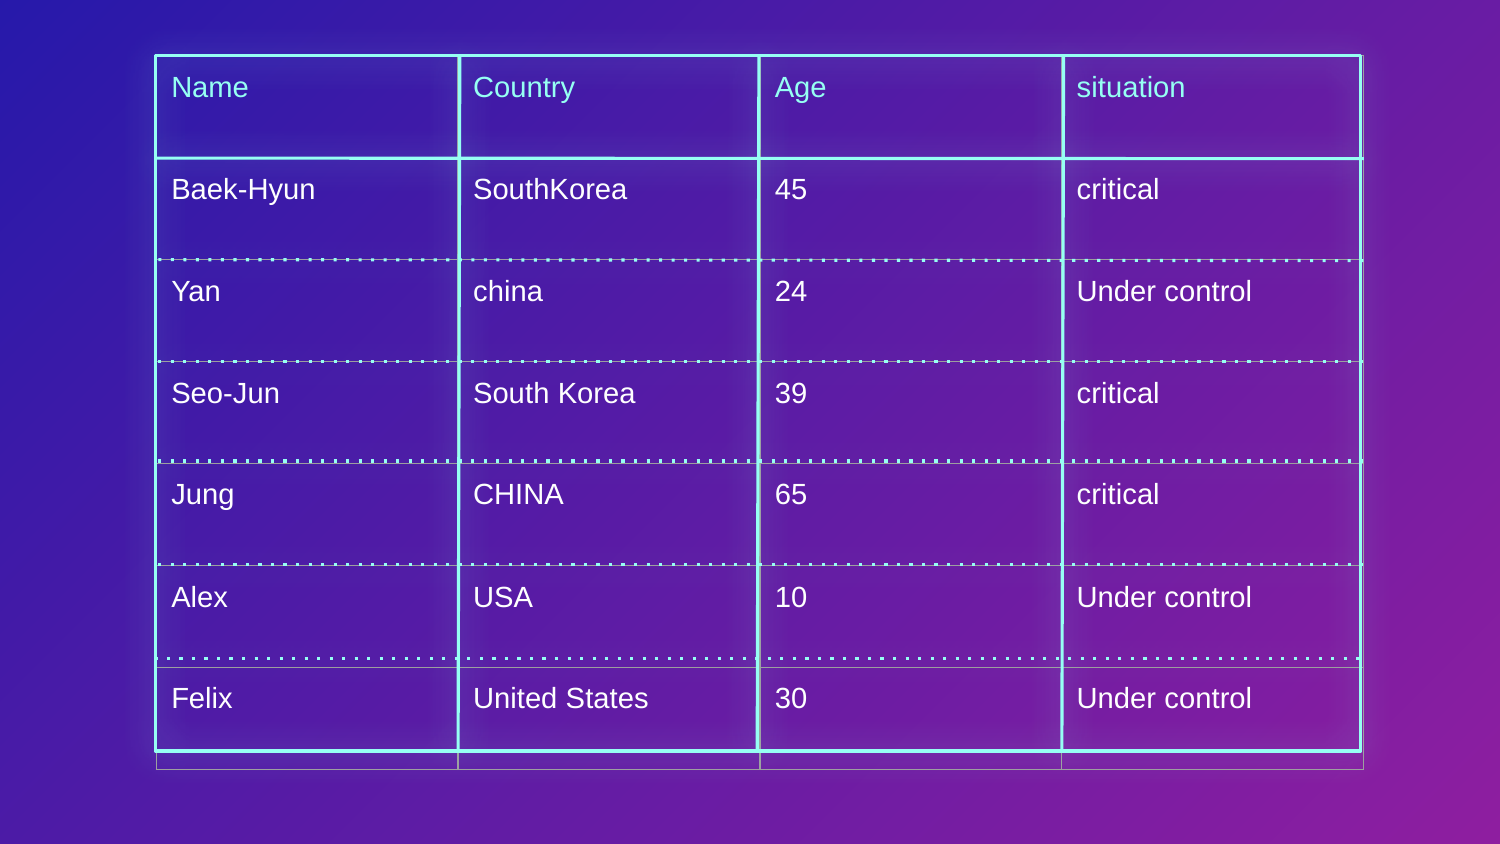

| Name | Country | Age | situation |
| --- | --- | --- | --- |
| Baek-Hyun | SouthKorea | 45 | critical |
| Yan | china | 24 | Under control |
| Seo-Jun | South Korea | 39 | critical |
| Jung | CHINA | 65 | critical |
| Alex | USA | 10 | Under control |
| Felix | United States | 30 | Under control |